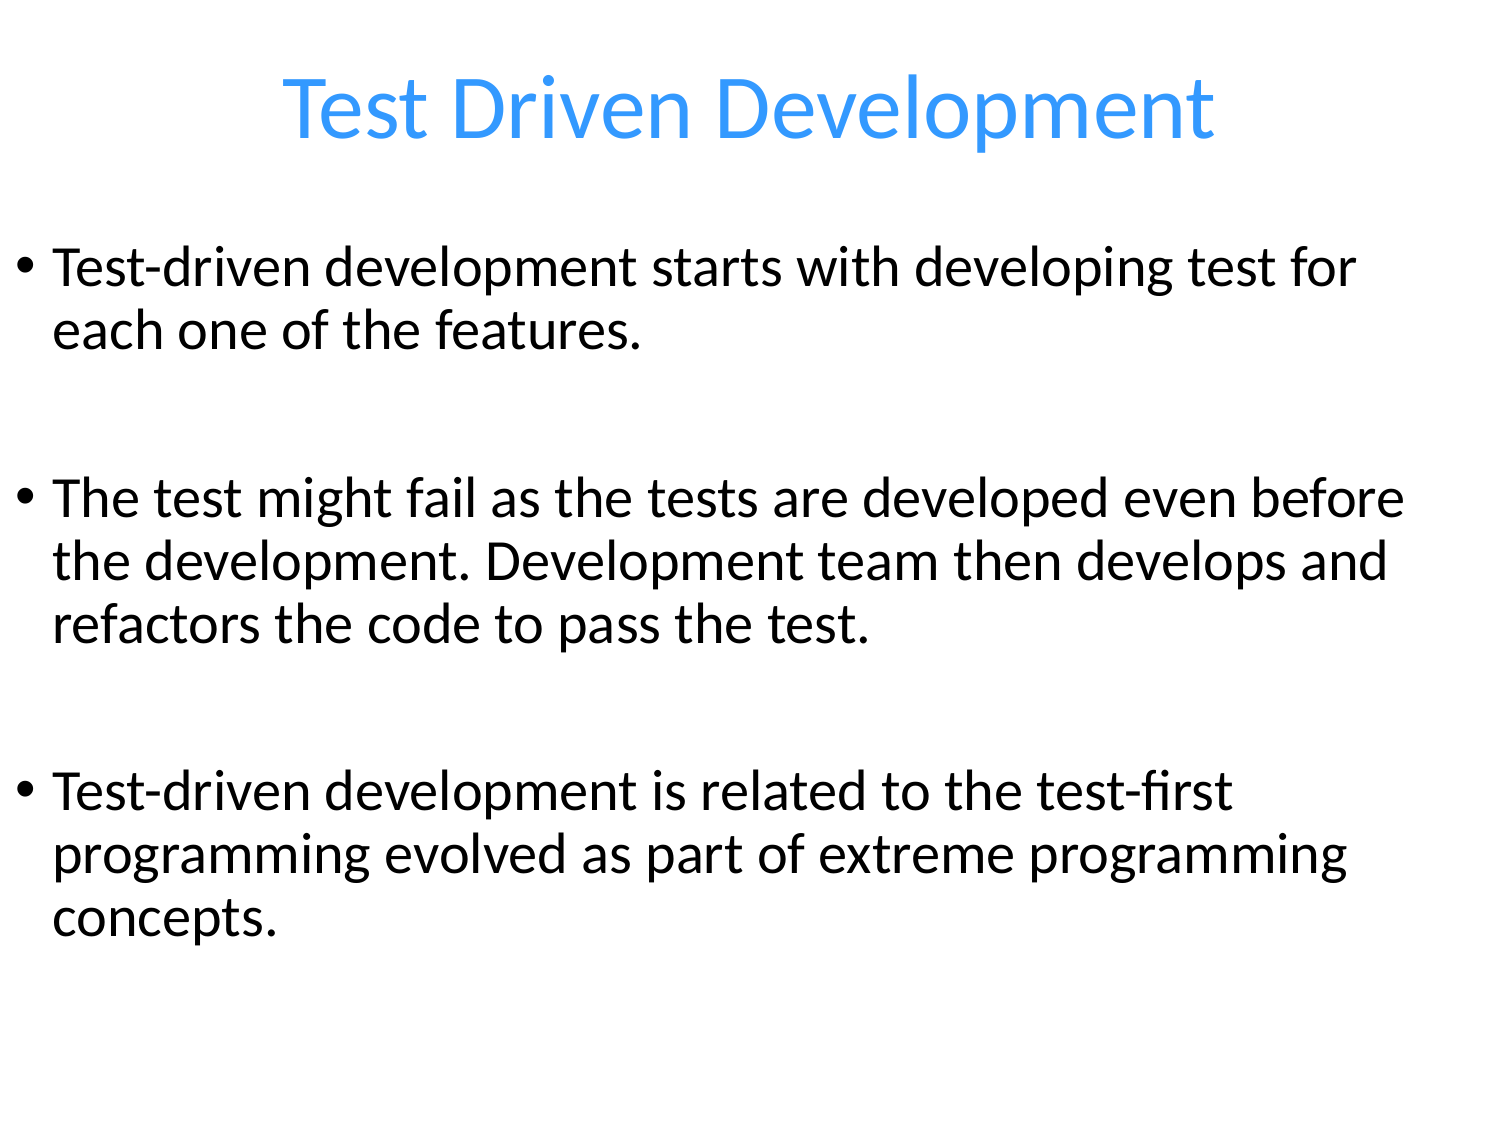

# Test Driven Development
Test-driven development starts with developing test for each one of the features.

The test might fail as the tests are developed even before the development. Development team then develops and refactors the code to pass the test.

Test-driven development is related to the test-first programming evolved as part of extreme programming concepts.